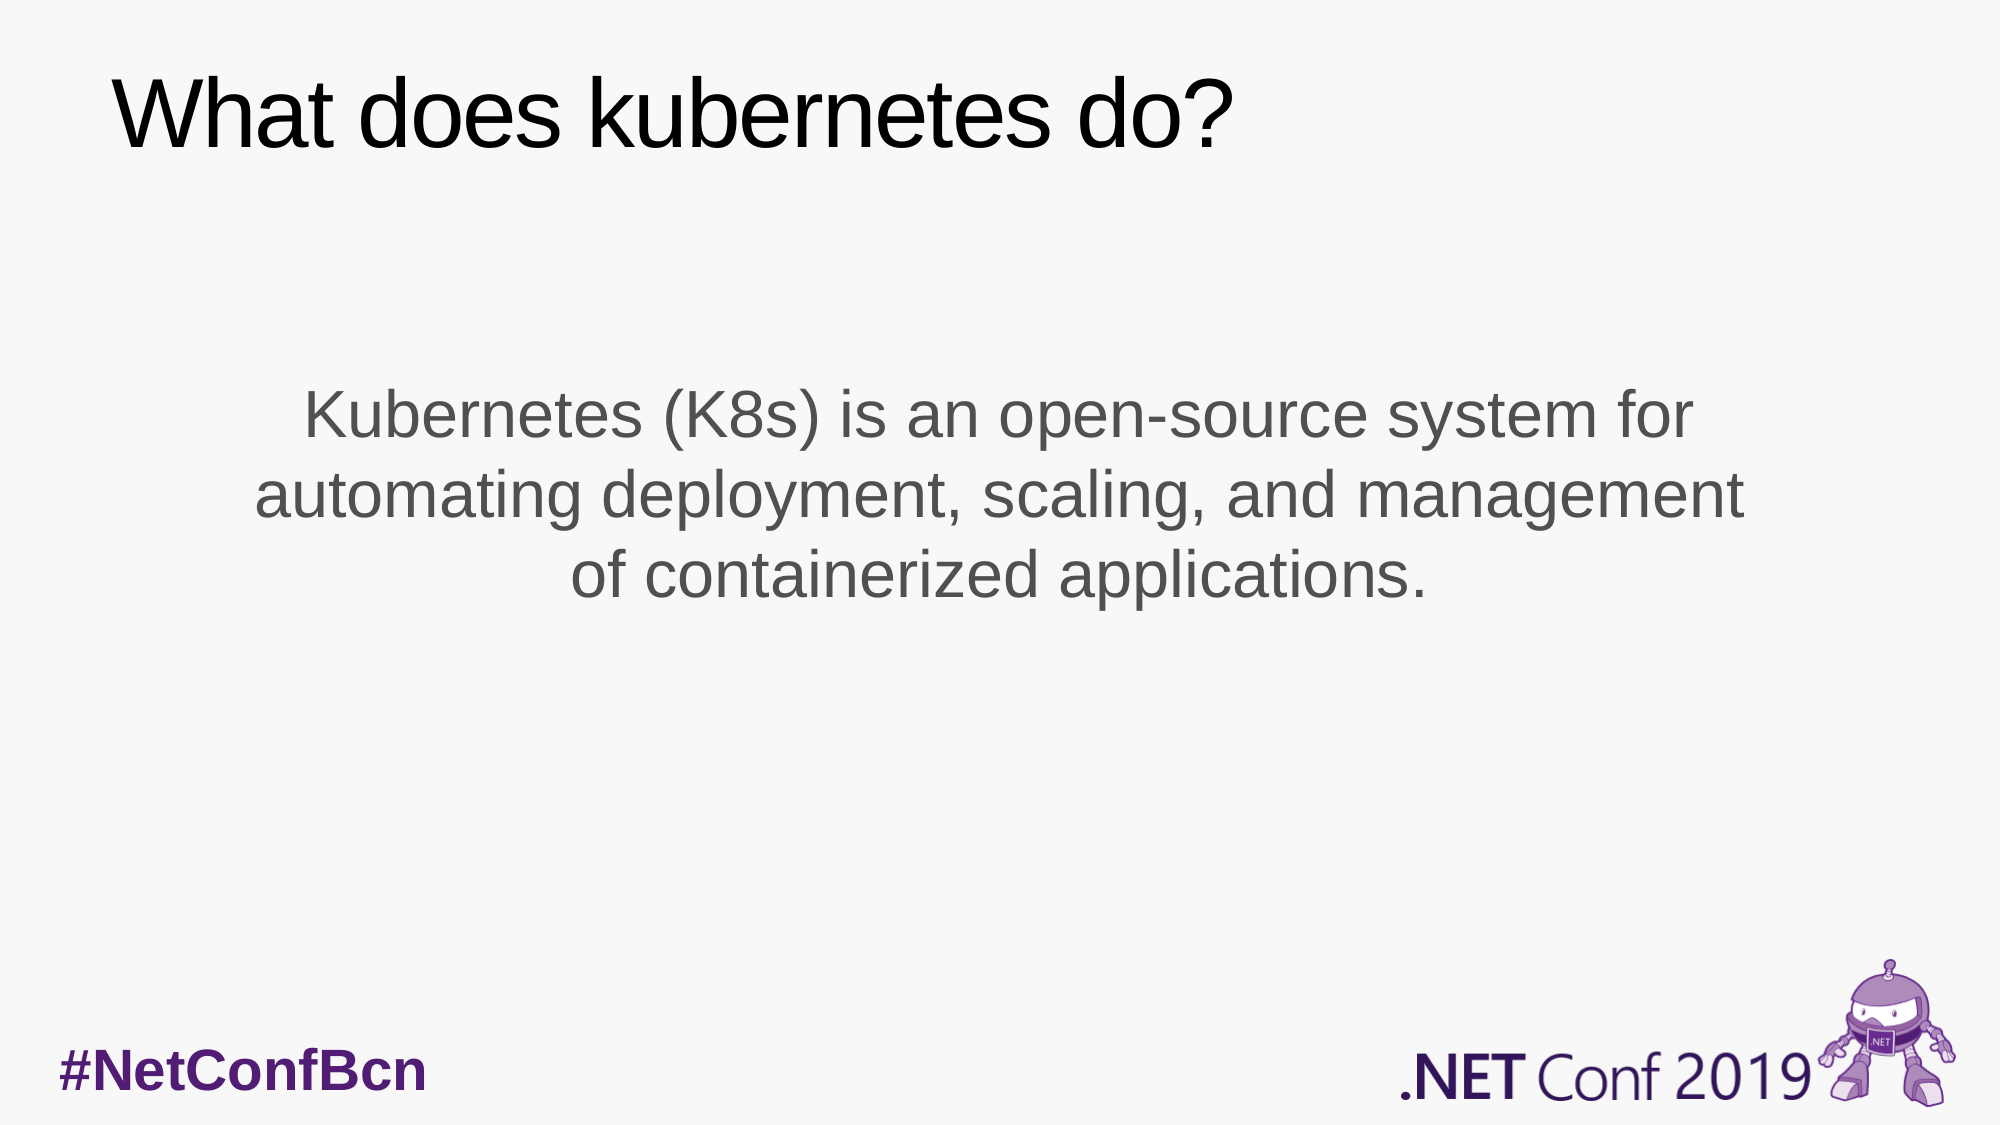

What does kubernetes do?
Kubernetes (K8s) is an open-source system for automating deployment, scaling, and management of containerized applications.